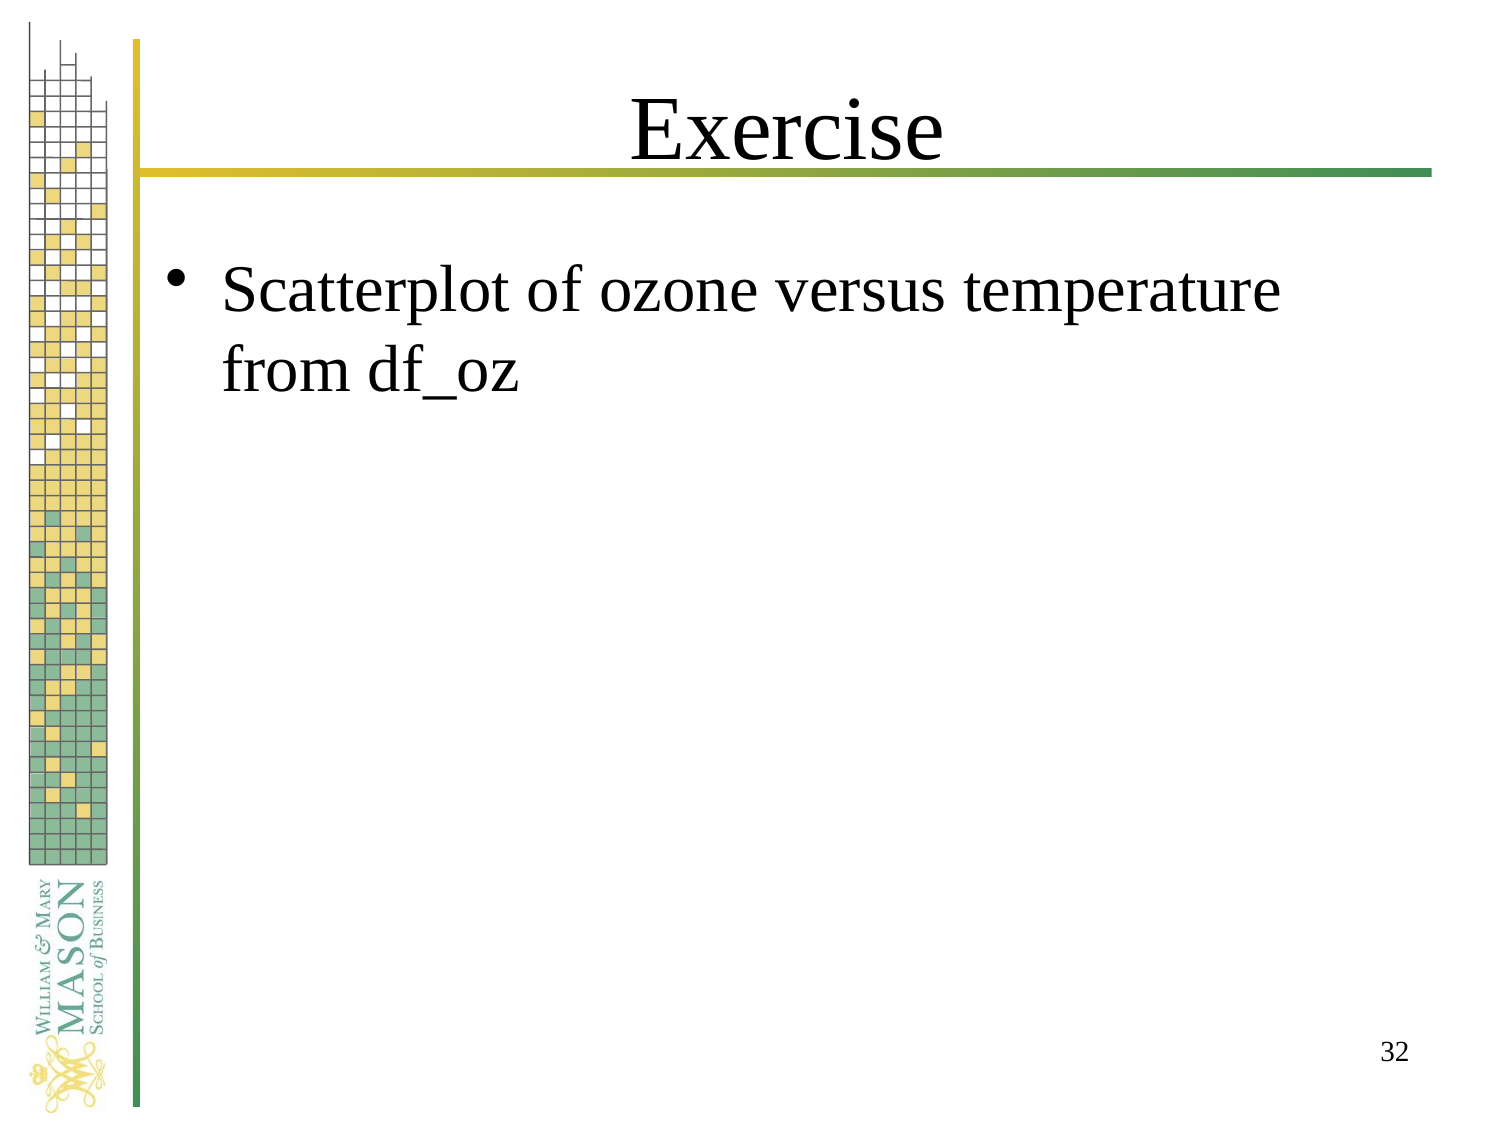

# Exercise
Scatterplot of ozone versus temperature from df_oz
32